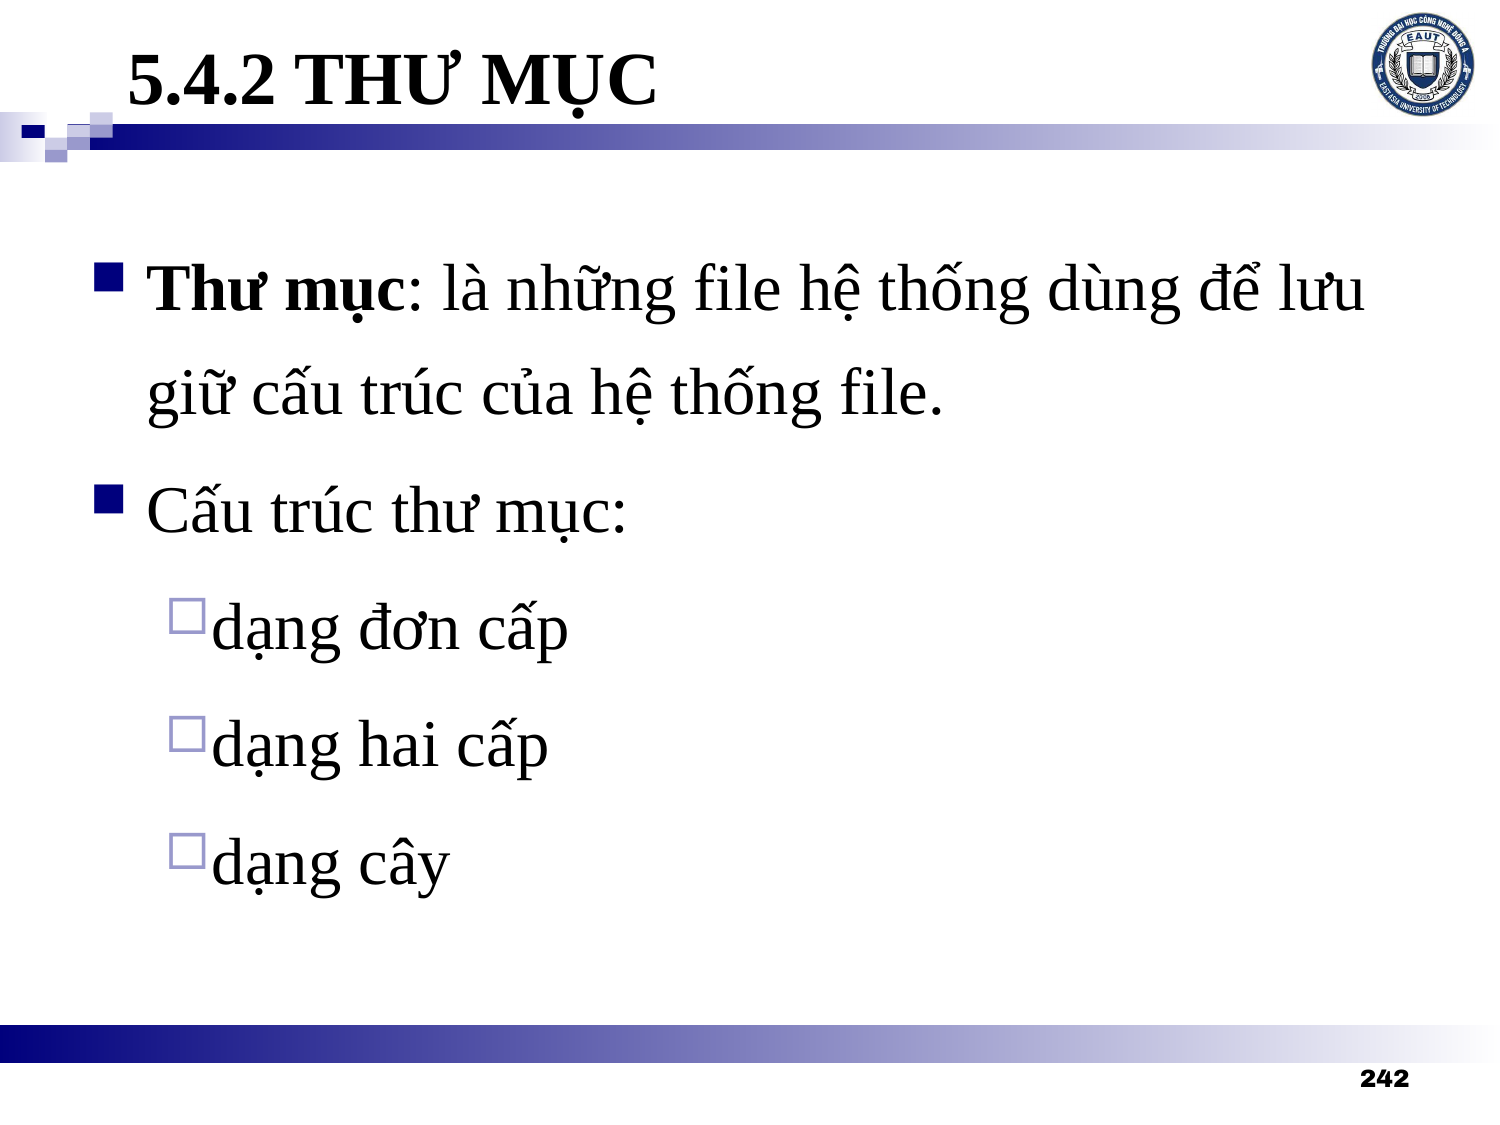

# 5.4.2 THƯ MỤC
Thư mục: là những file hệ thống dùng để lưu giữ cấu trúc của hệ thống file.
Cấu trúc thư mục:
dạng đơn cấp
dạng hai cấp
dạng cây
242